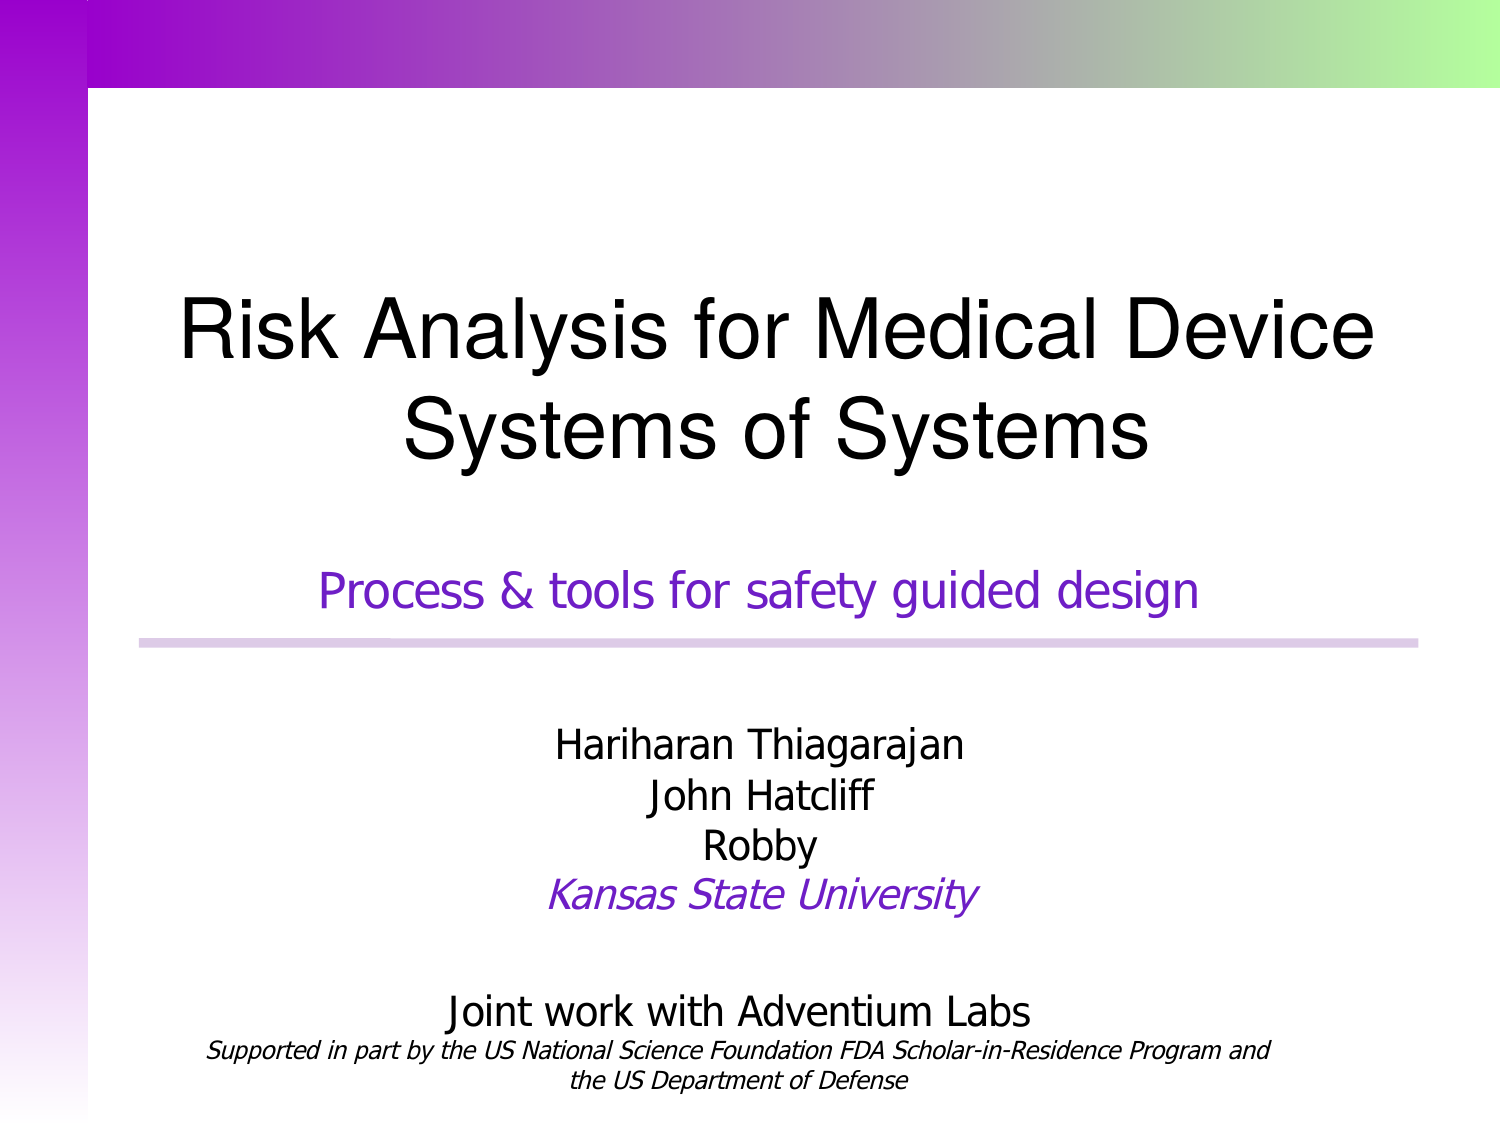

# Risk Analysis for Medical Device Systems of Systems
Process & tools for safety guided design

Hariharan Thiagarajan
John Hatcliff
Robby
Kansas State University
Joint work with Adventium Labs
Supported in part by the US National Science Foundation FDA Scholar-in-Residence Program and the US Department of Defense